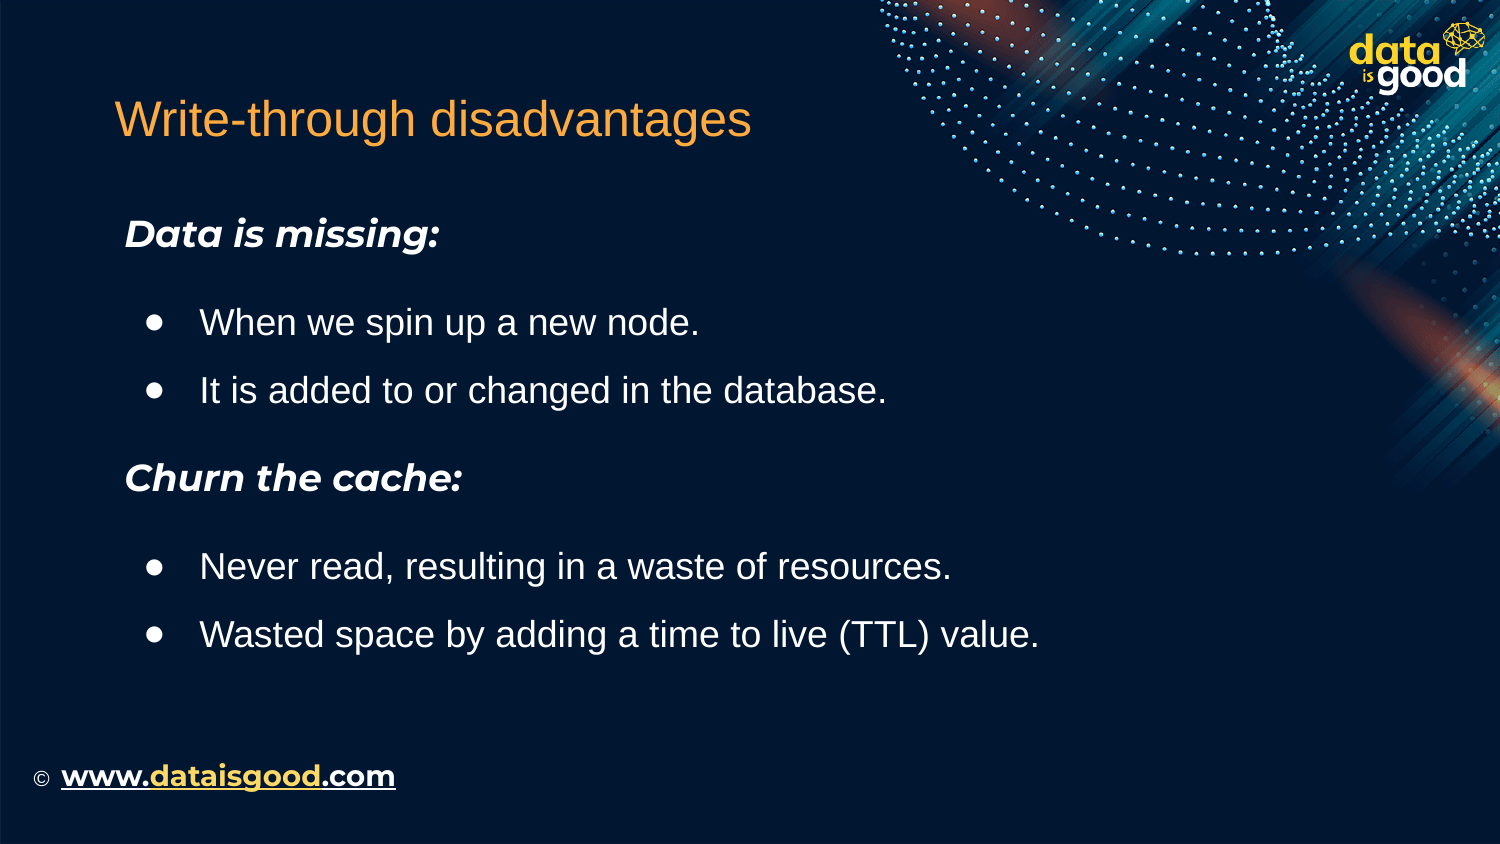

# Write-through disadvantages
Data is missing:
When we spin up a new node.
It is added to or changed in the database.
Churn the cache:
Never read, resulting in a waste of resources.
Wasted space by adding a time to live (TTL) value.